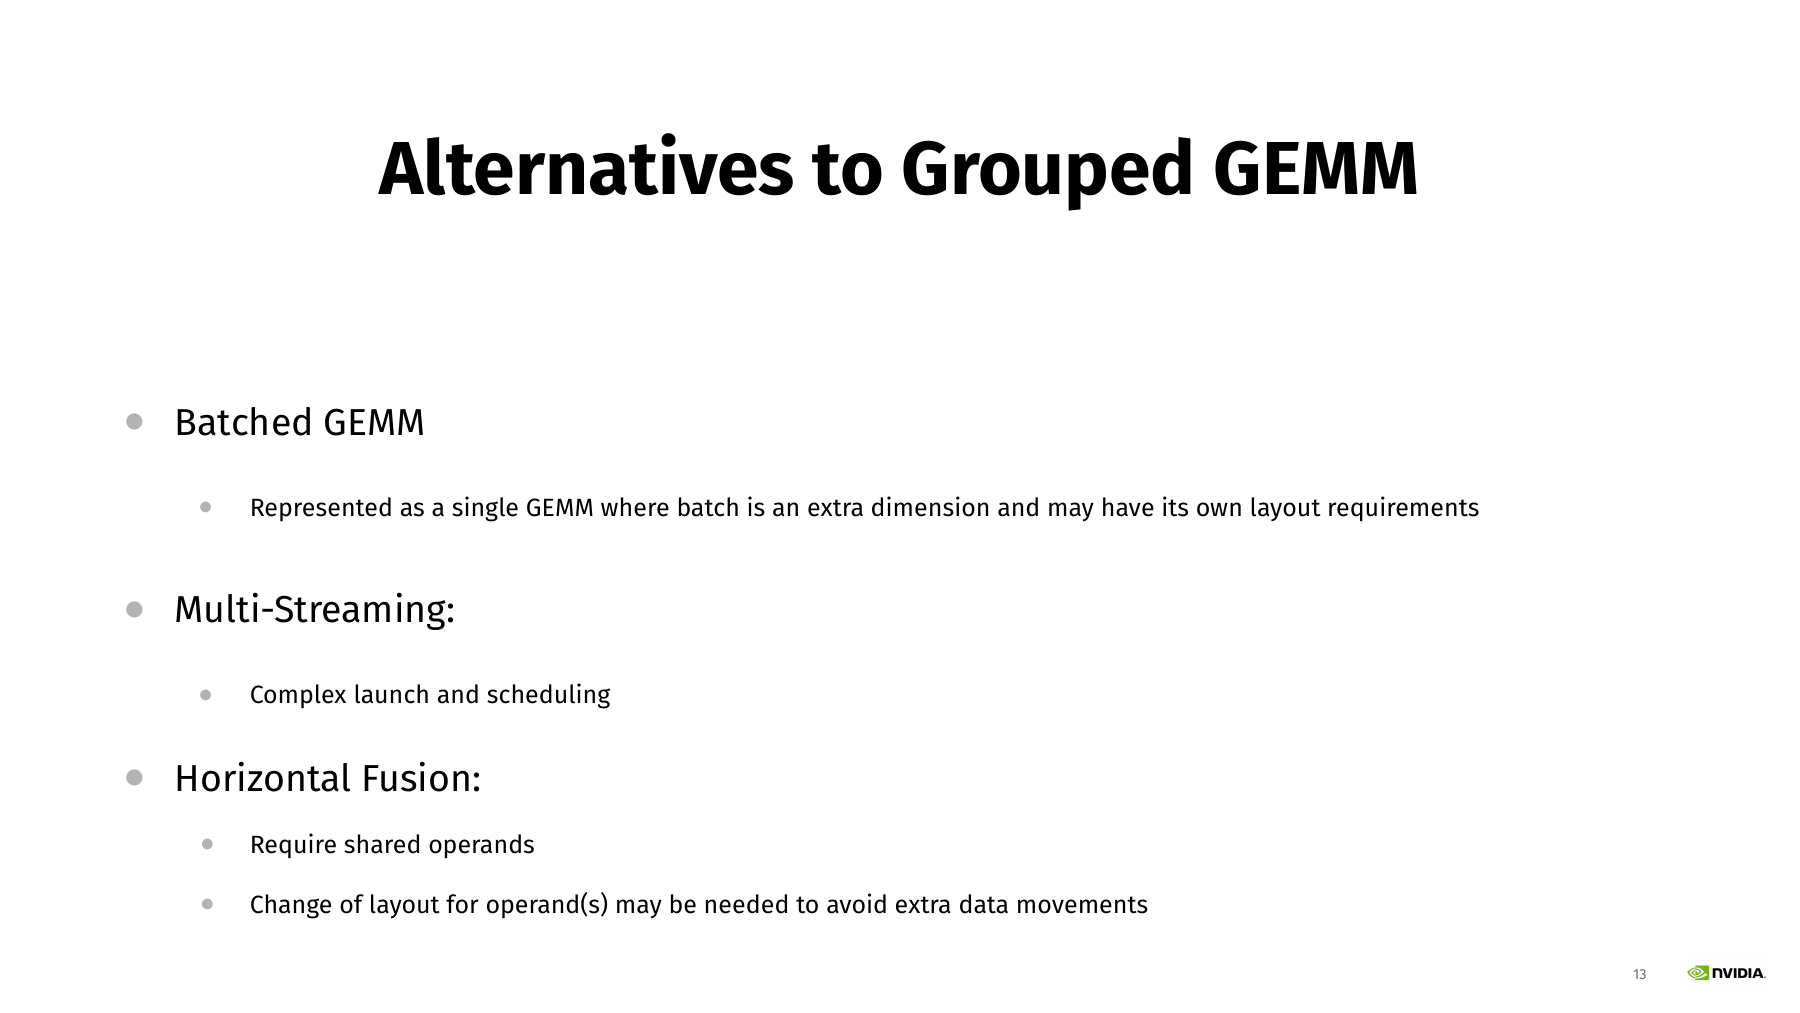

# Alternatives to Grouped GEMM

Batched GEMM
Represented as a single GEMM where batch is an extra dimension and may have its own layout requirements
Multi-Streaming:
Complex launch and scheduling
Horizontal Fusion:
Require shared operands
Change of layout for operand(s) may be needed to avoid extra data movements